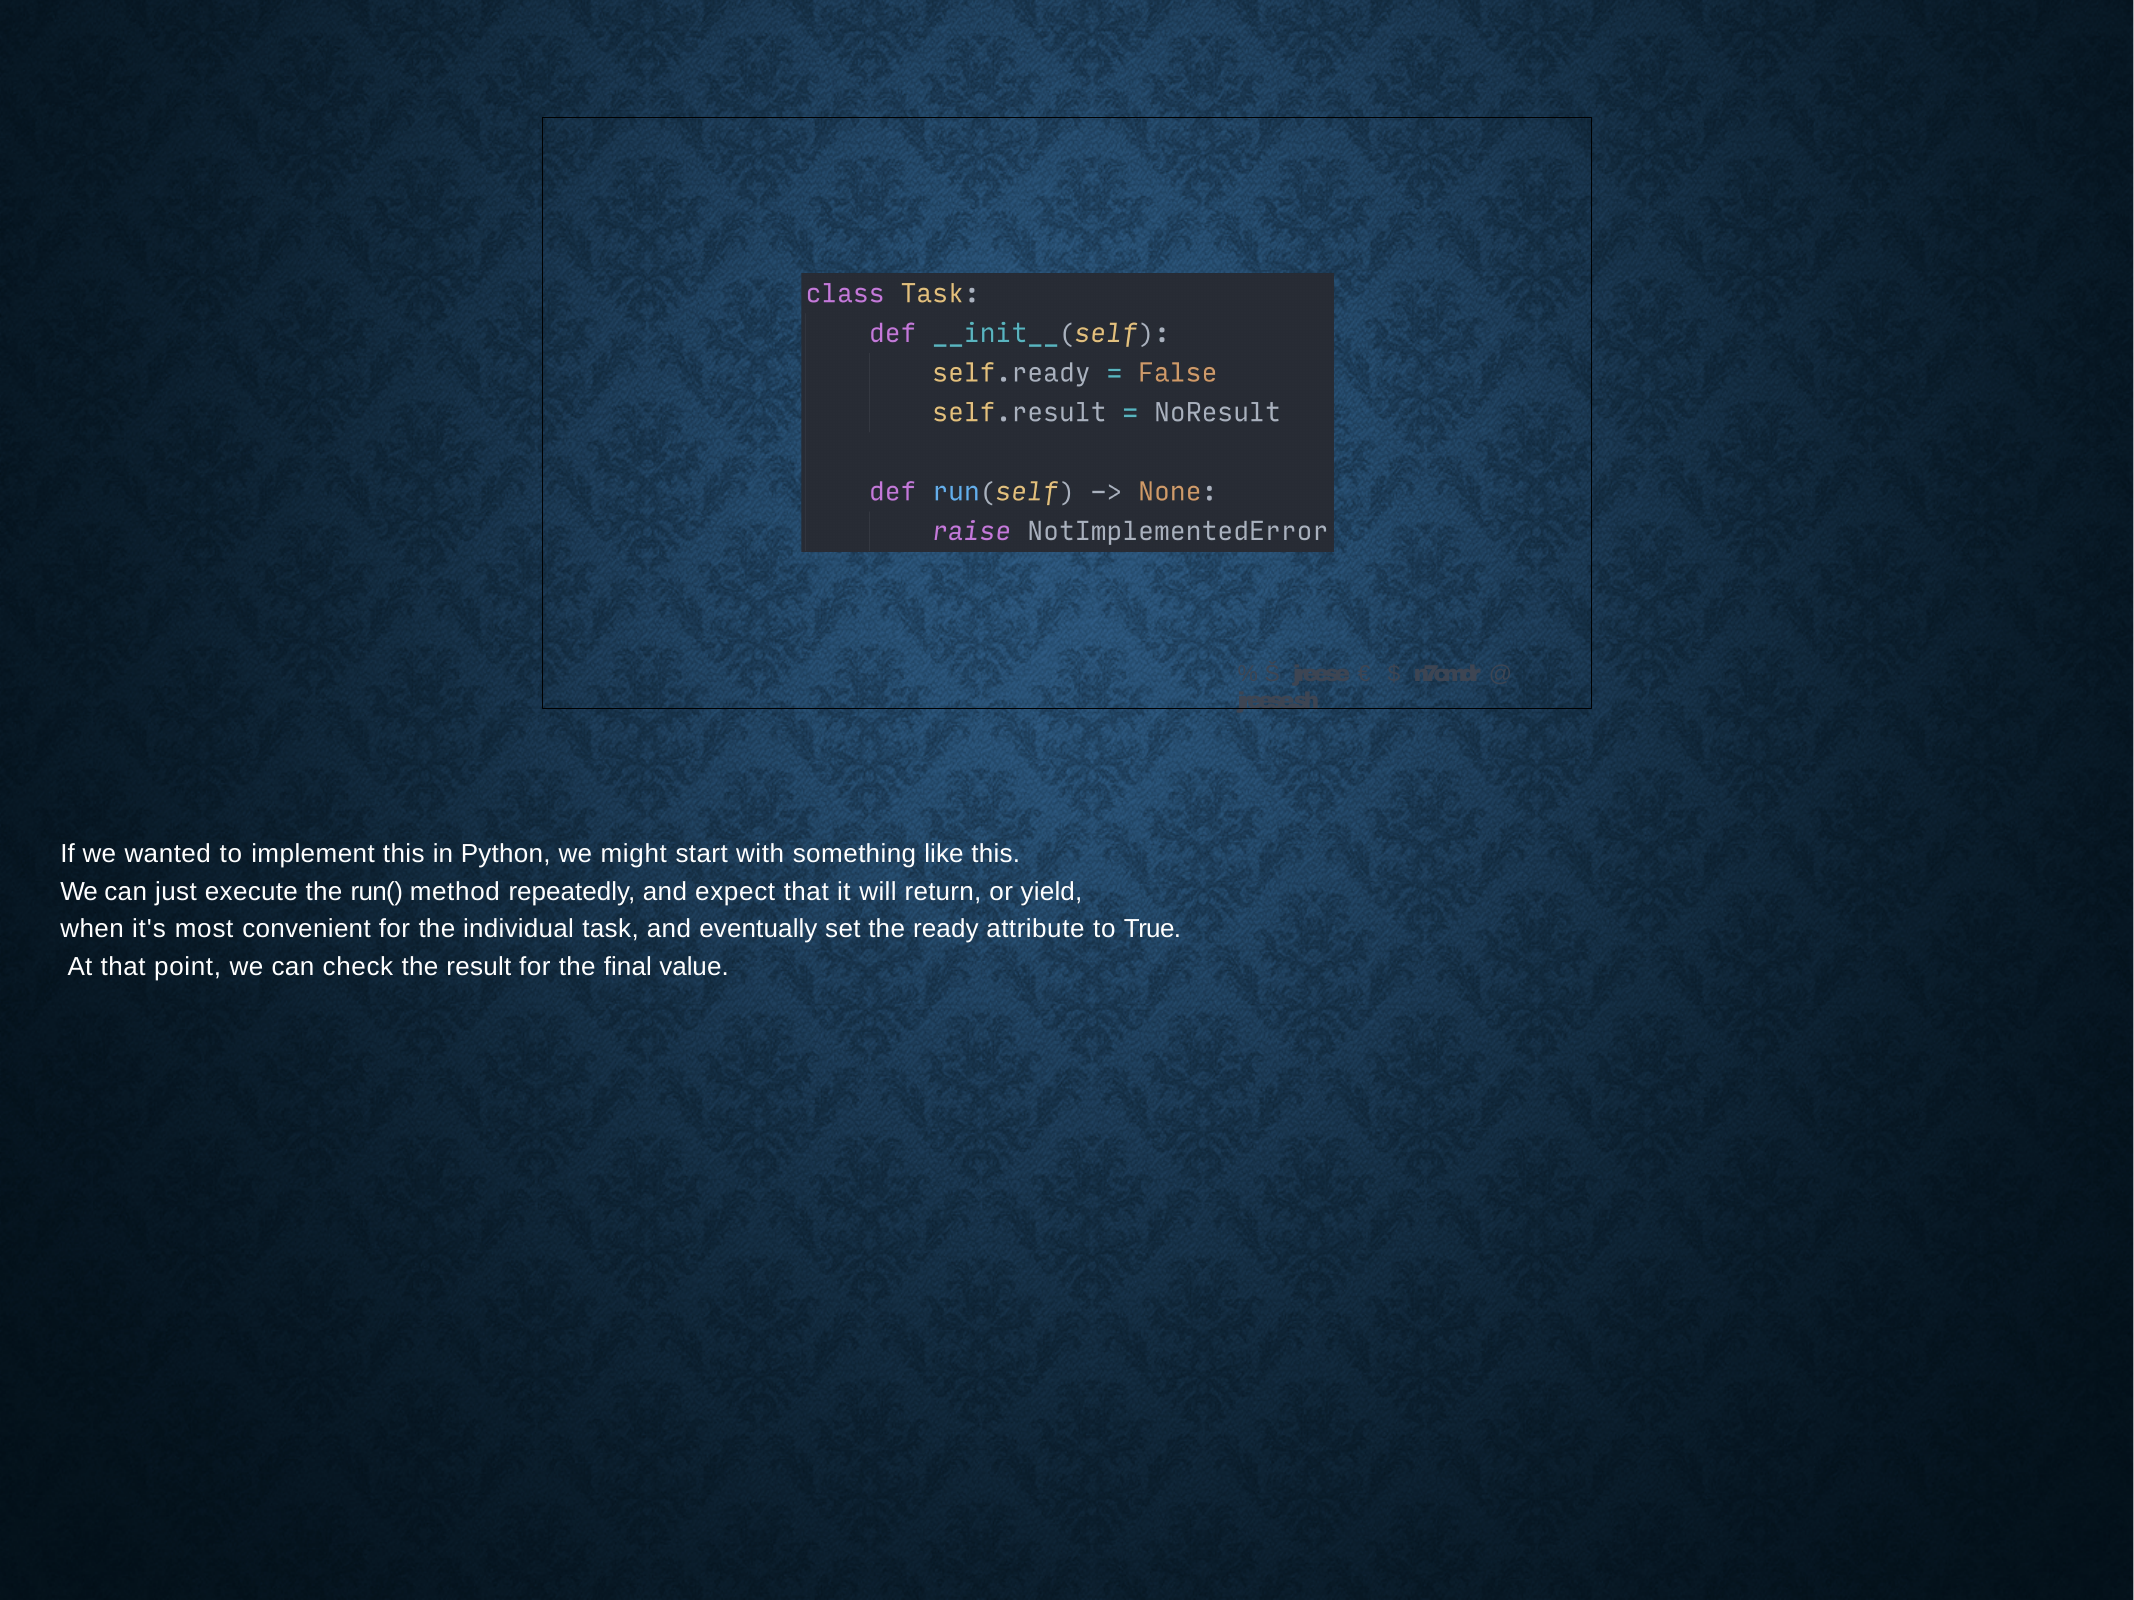

% Š jreese € $ n7cmdr @ jreese.sh
If we wanted to implement this in Python, we might start with something like this.
We can just execute the run() method repeatedly, and expect that it will return, or yield,
when it's most convenient for the individual task, and eventually set the ready attribute to True.  At that point, we can check the result for the final value.